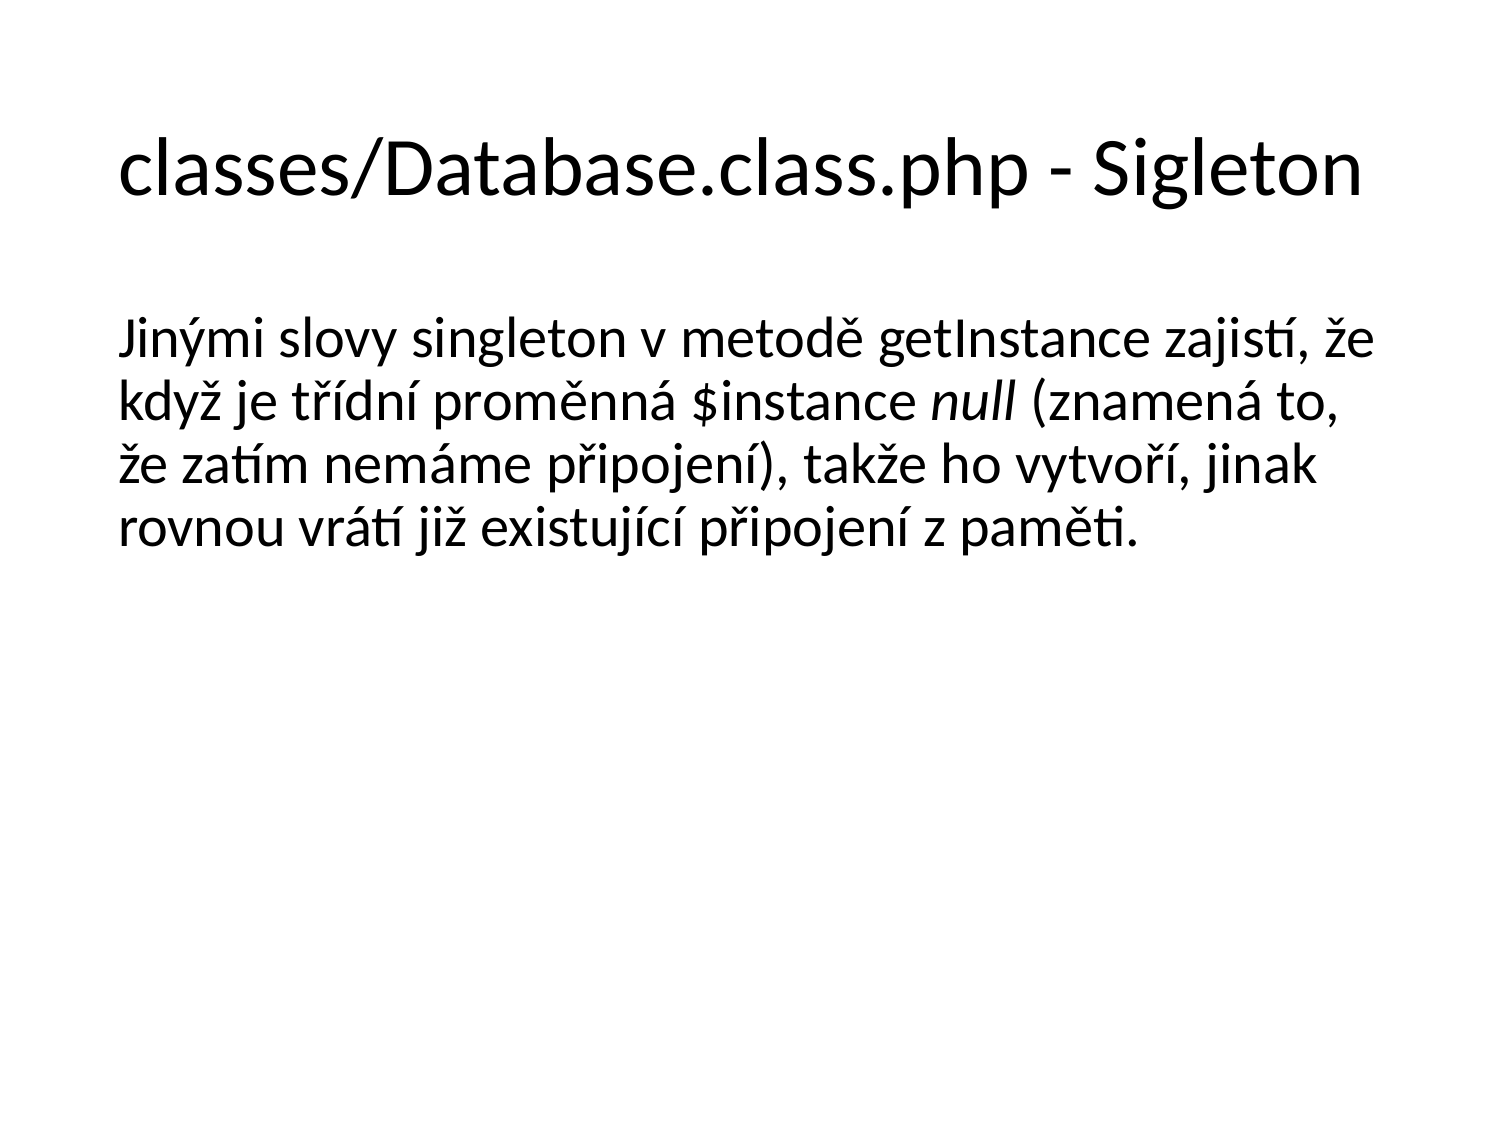

# classes/Database.class.php - Sigleton
Jinými slovy singleton v metodě getInstance zajistí, že když je třídní proměnná $instance null (znamená to, že zatím nemáme připojení), takže ho vytvoří, jinak rovnou vrátí již existující připojení z paměti.